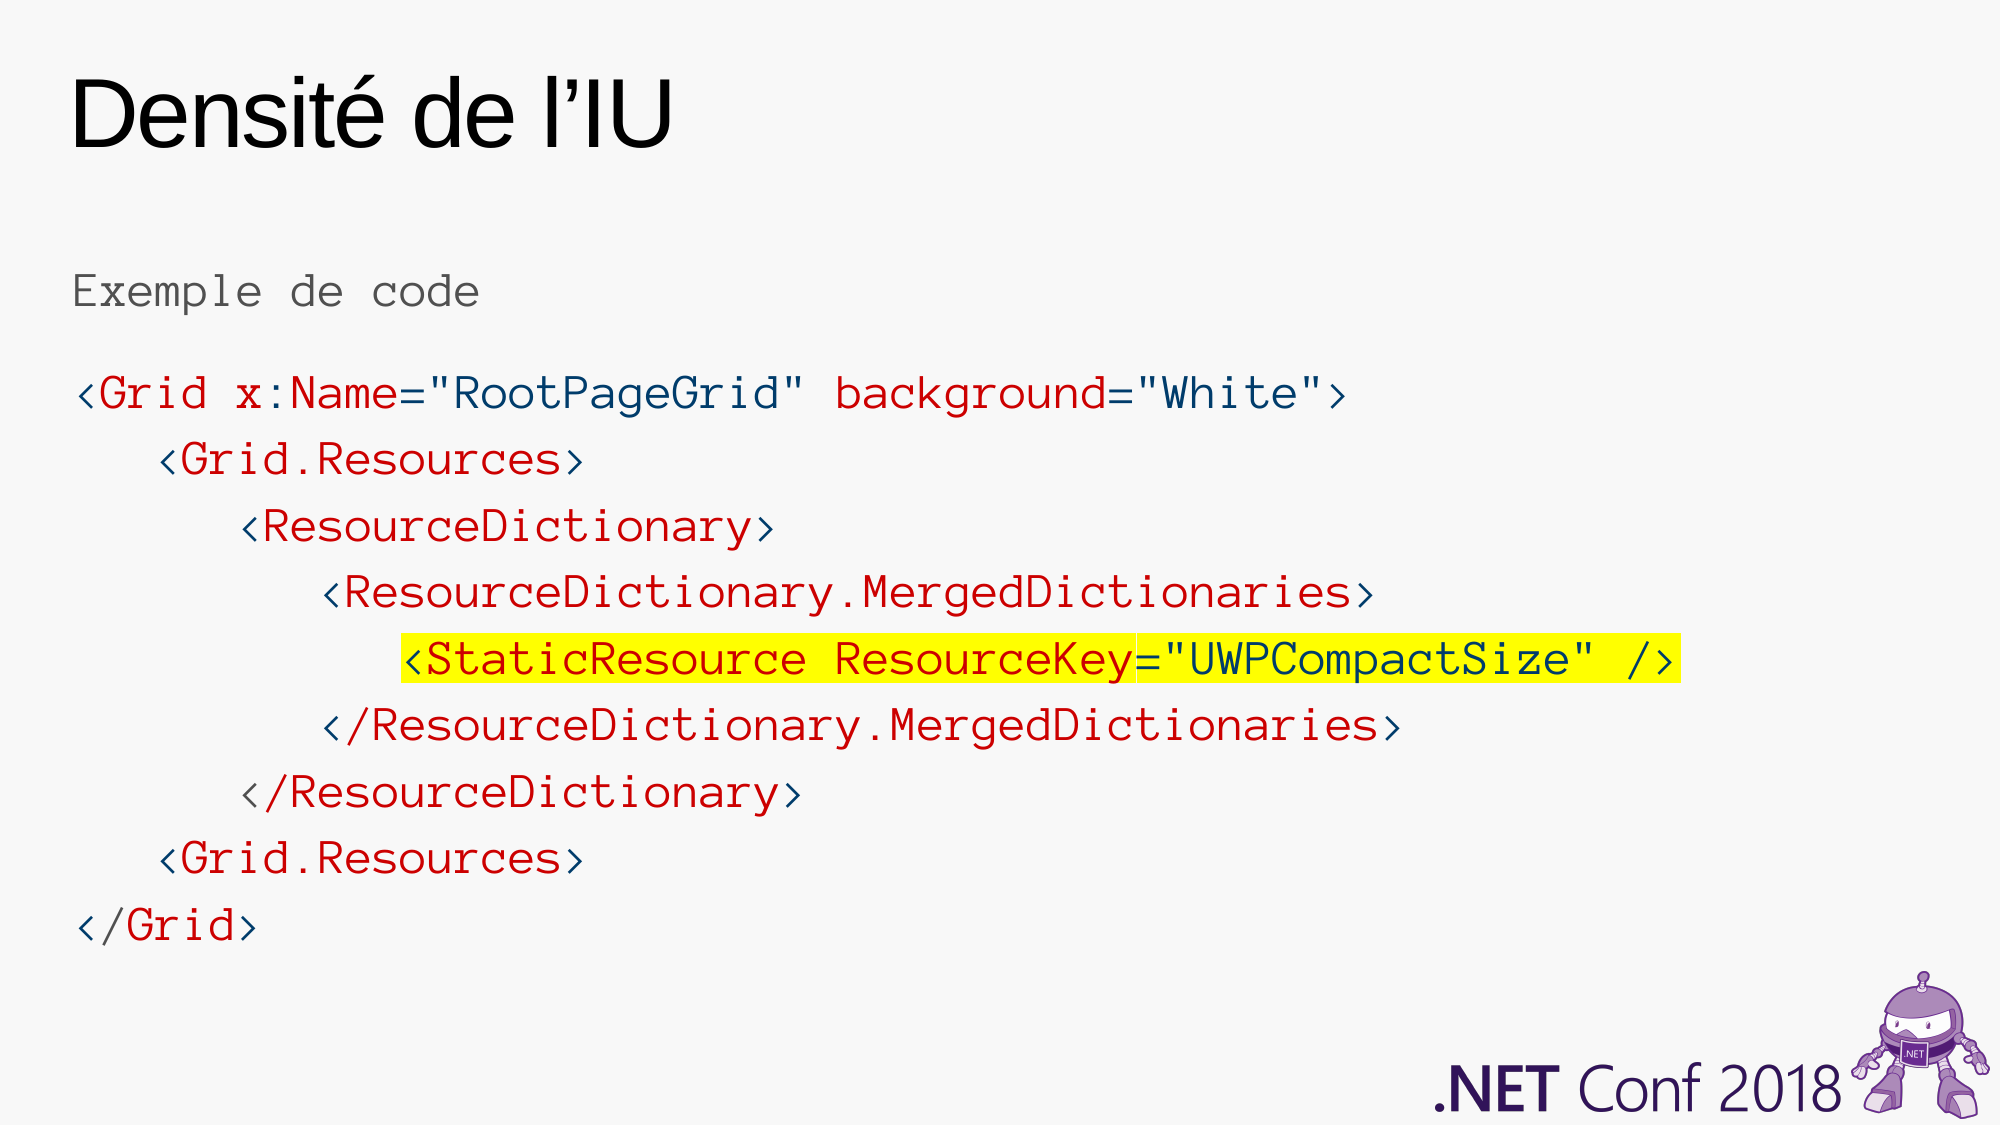

# Densité de l’IU
<Grid x:Name="RootPageGrid" background="White">
   <Grid.Resources>
      <ResourceDictionary>
         <ResourceDictionary.MergedDictionaries>
            <StaticResource ResourceKey="UWPCompactSize" />
         </ResourceDictionary.MergedDictionaries>
      </ResourceDictionary>
   <Grid.Resources>
</Grid>